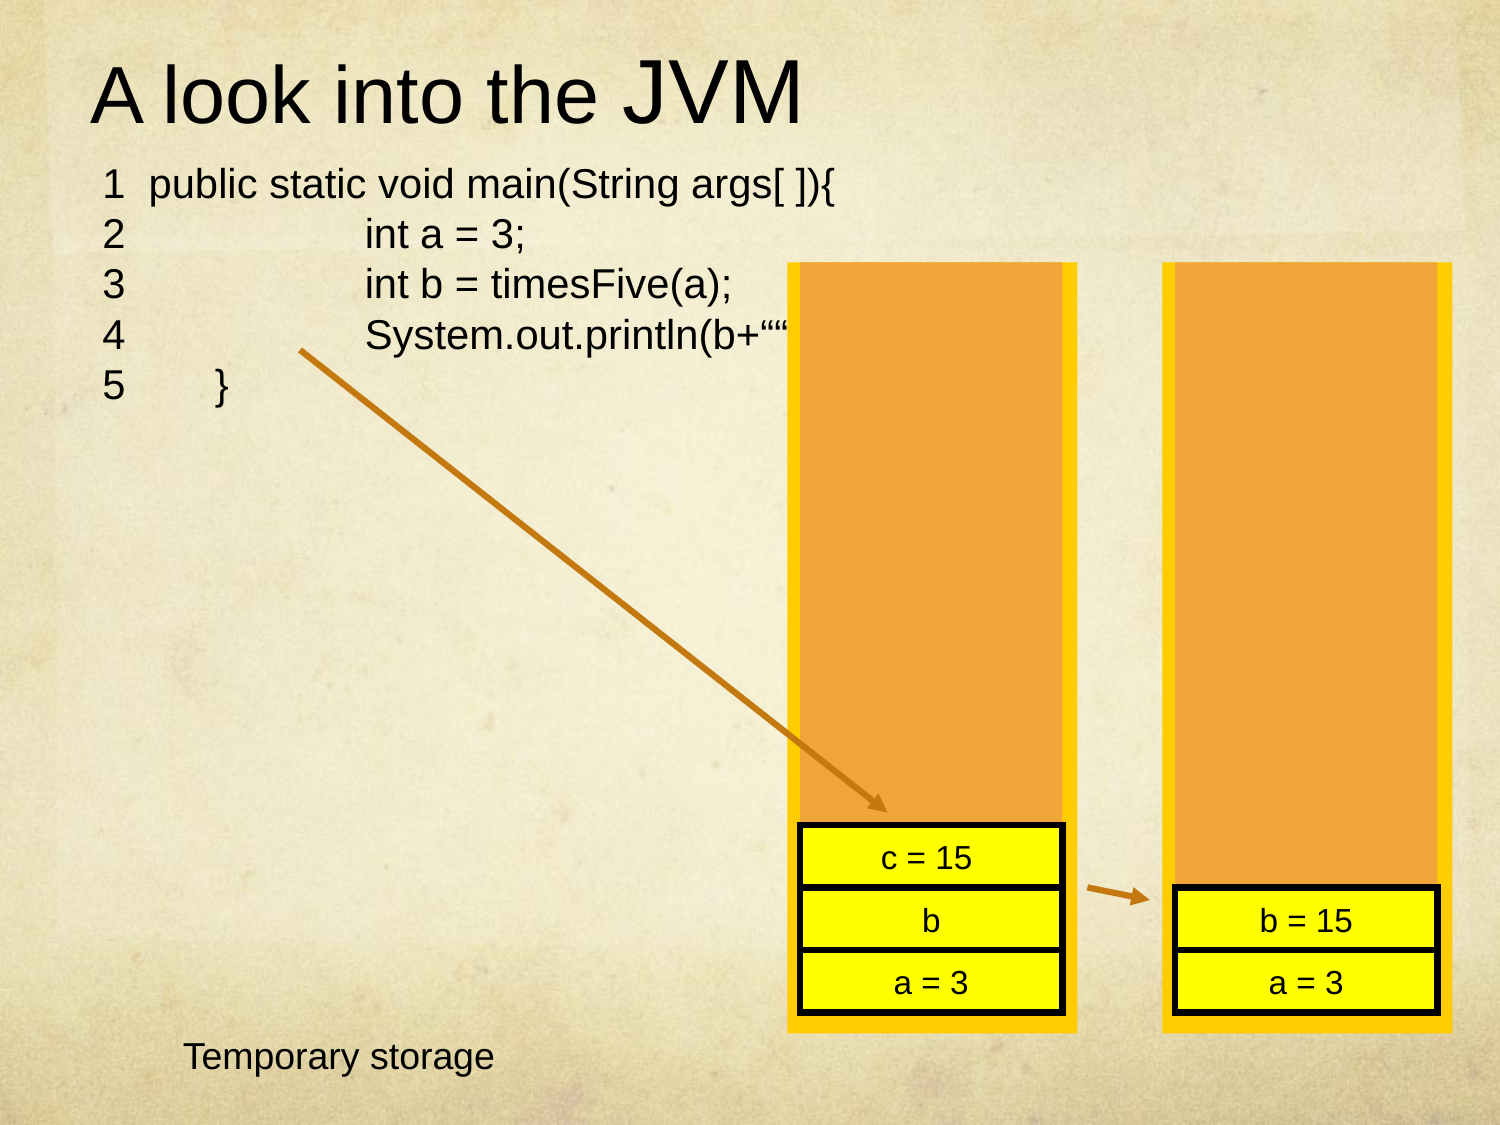

# A look into the JVM
1  public static void main(String args[ ]){
2		int a = 3;
3		int b = timesFive(a);
4		System.out.println(b+““);
5	}

c = 15
b

b = 15
a = 3
a = 3
Temporary storage